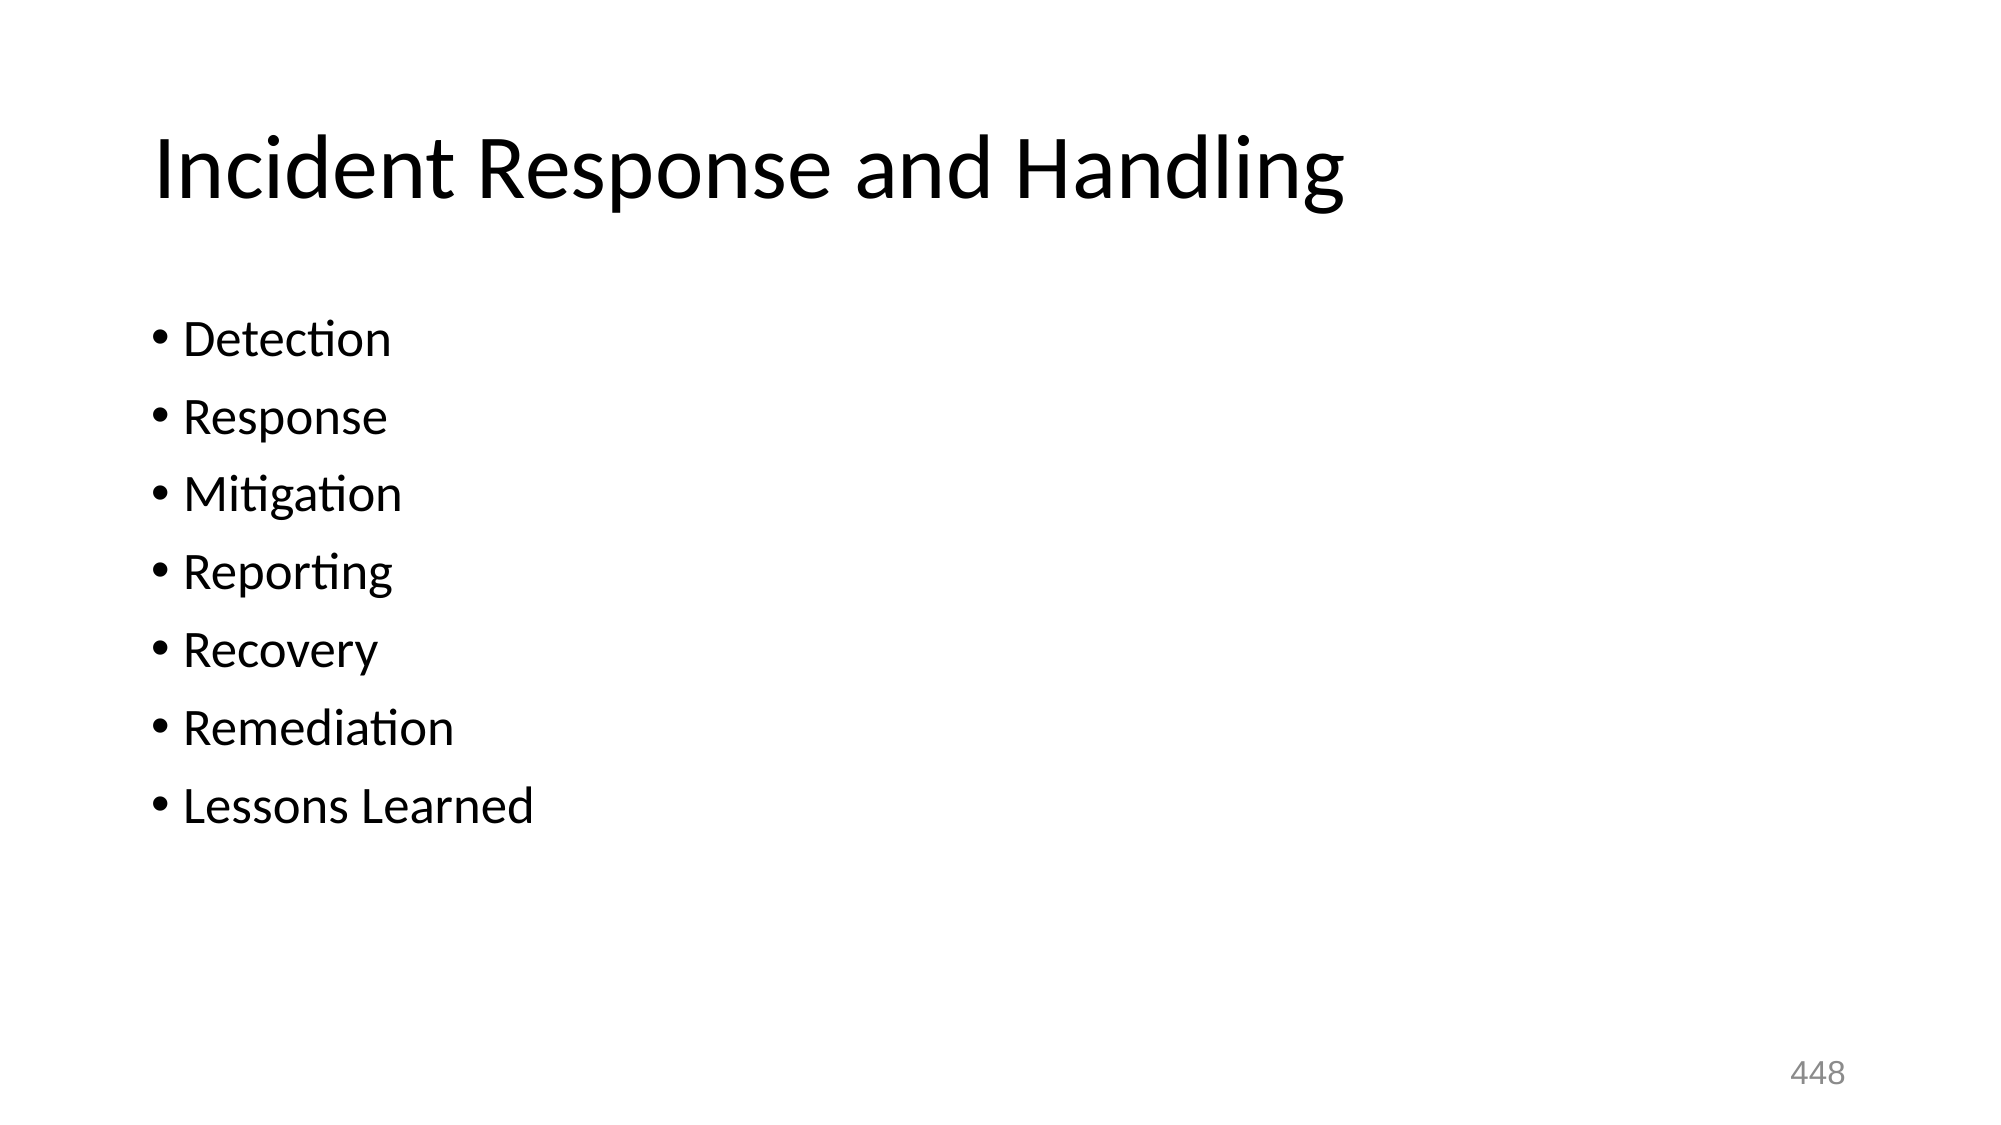

# Incident Response and Handling
Detection
Response
Mitigation
Reporting
Recovery
Remediation
Lessons Learned
448